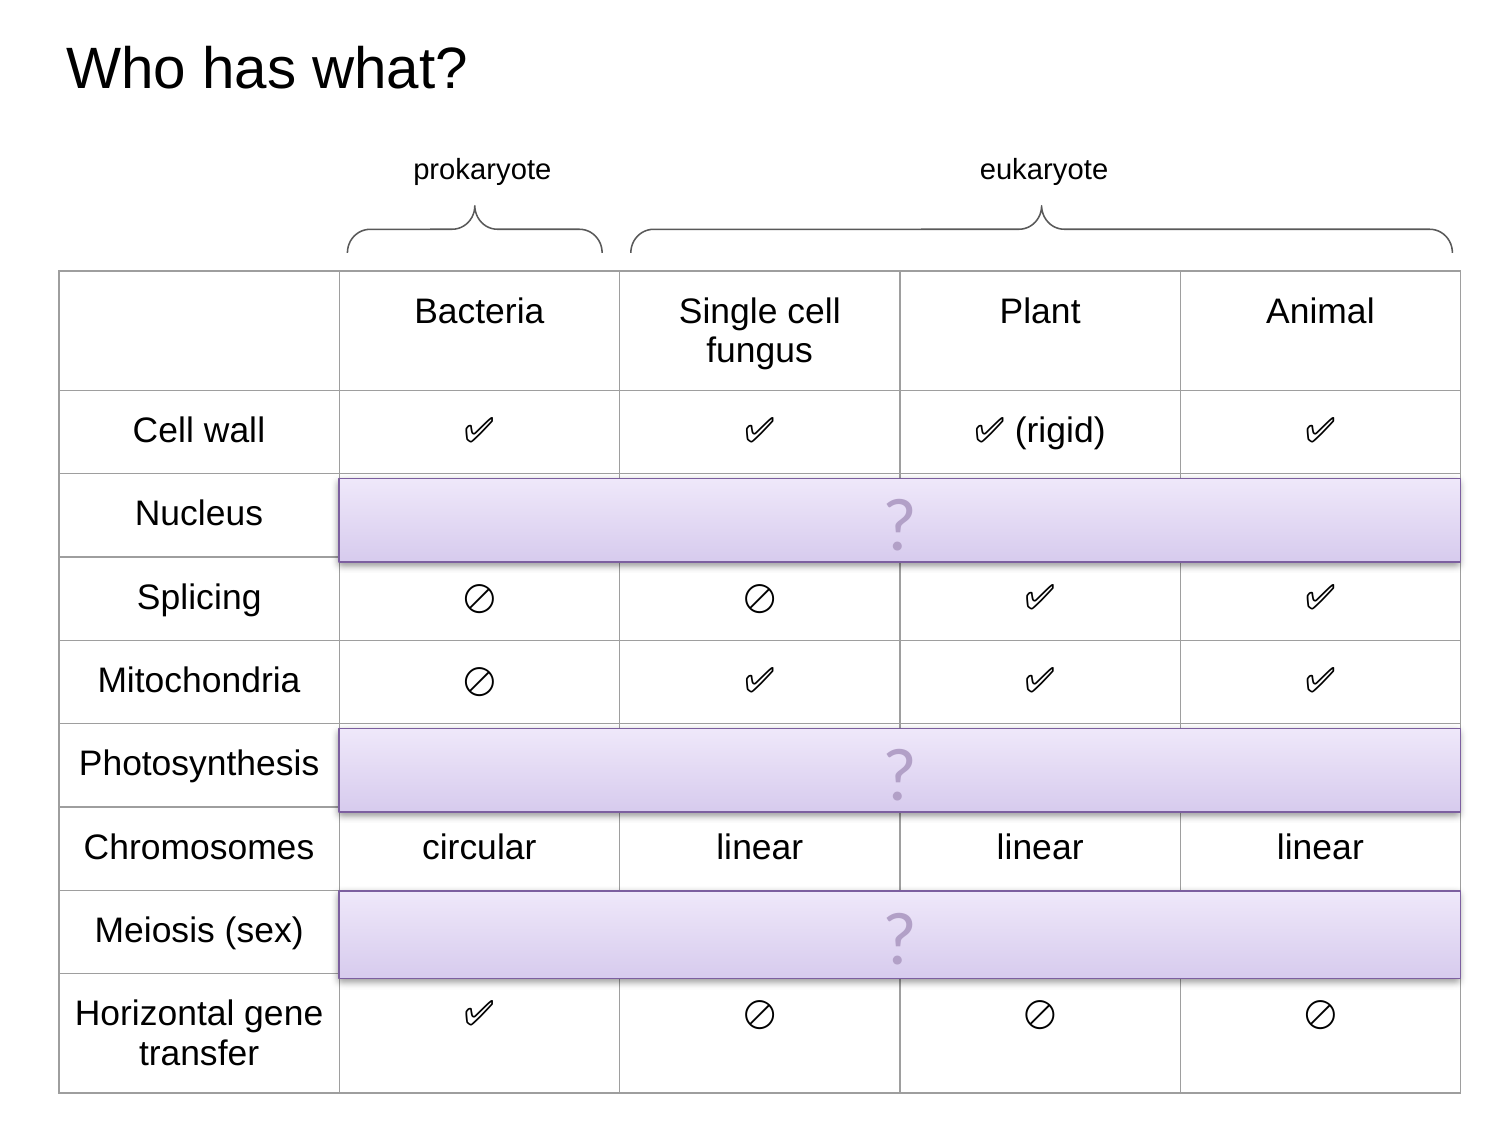

# Who has what?

prokaryote
eukaryote
|  | Bacteria | Single cell fungus | Plant | Animal |
| --- | --- | --- | --- | --- |
| Cell wall | ✅ | ✅ | ✅ (rigid) | ✅ |
| Nucleus | 🚫 | ✅ | ✅ | ✅ |
| Splicing | 🚫 | 🚫 | ✅ | ✅ |
| Mitochondria | 🚫 | ✅ | ✅ | ✅ |
| Photosynthesis | ✅ | 🚫 | ✅ | 🚫 |
| Chromosomes | circular | linear | linear | linear |
| Meiosis (sex) | 🚫 | sometimes | ✅ | ✅ |
| Horizontal gene transfer | ✅ | 🚫 | 🚫 | 🚫 |
?
?
?